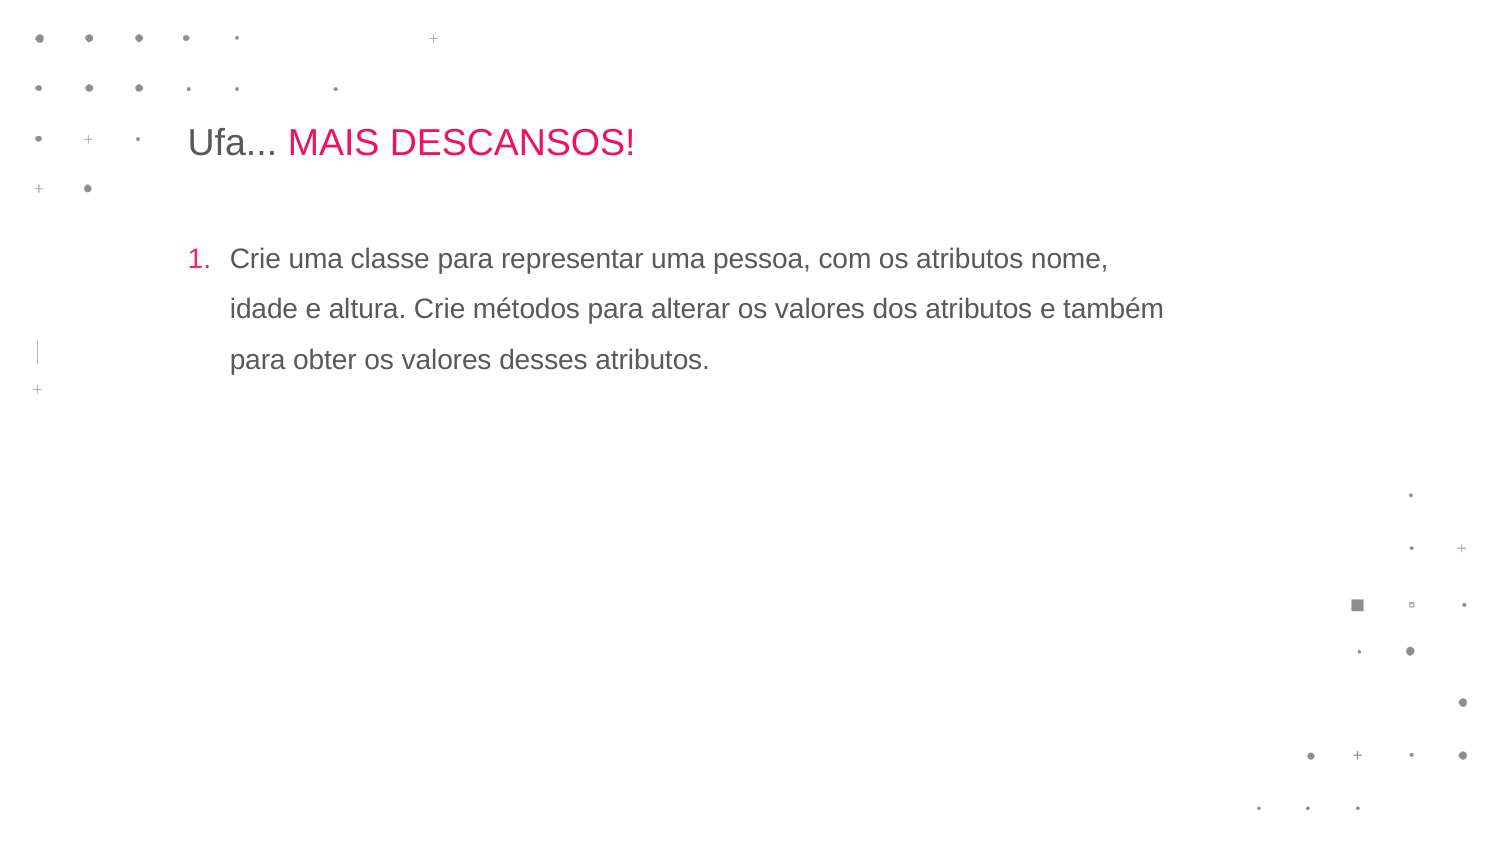

Ufa... MAIS DESCANSOS!
Crie uma classe para representar uma pessoa, com os atributos nome, idade e altura. Crie métodos para alterar os valores dos atributos e também para obter os valores desses atributos.